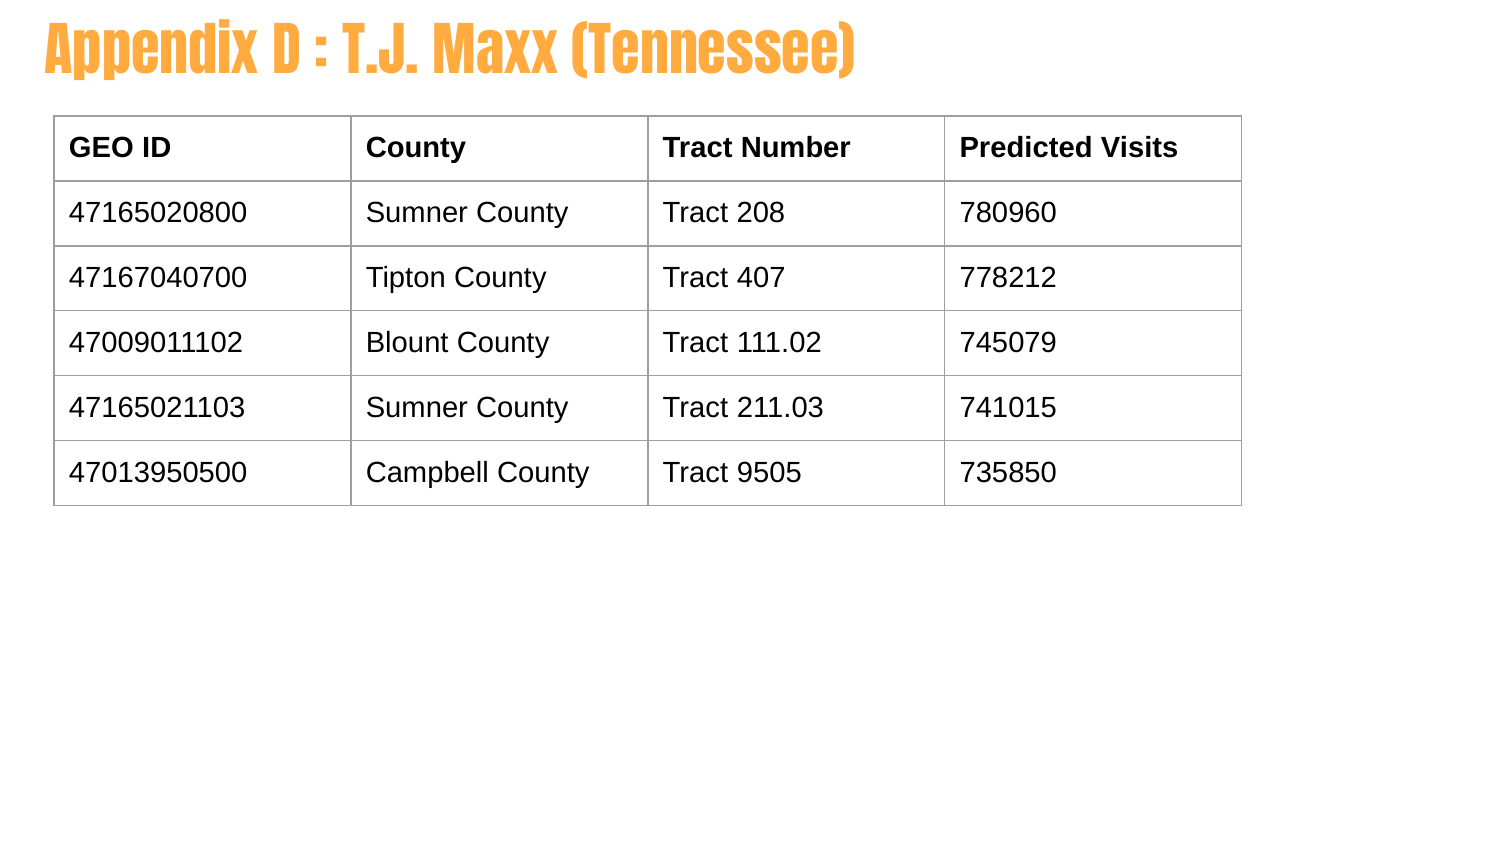

Appendix D : T.J. Maxx (Tennessee)
| GEO ID | County | Tract Number | Predicted Visits |
| --- | --- | --- | --- |
| 47165020800 | Sumner County | Tract 208 | 780960 |
| 47167040700 | Tipton County | Tract 407 | 778212 |
| 47009011102 | Blount County | Tract 111.02 | 745079 |
| 47165021103 | Sumner County | Tract 211.03 | 741015 |
| 47013950500 | Campbell County | Tract 9505 | 735850 |